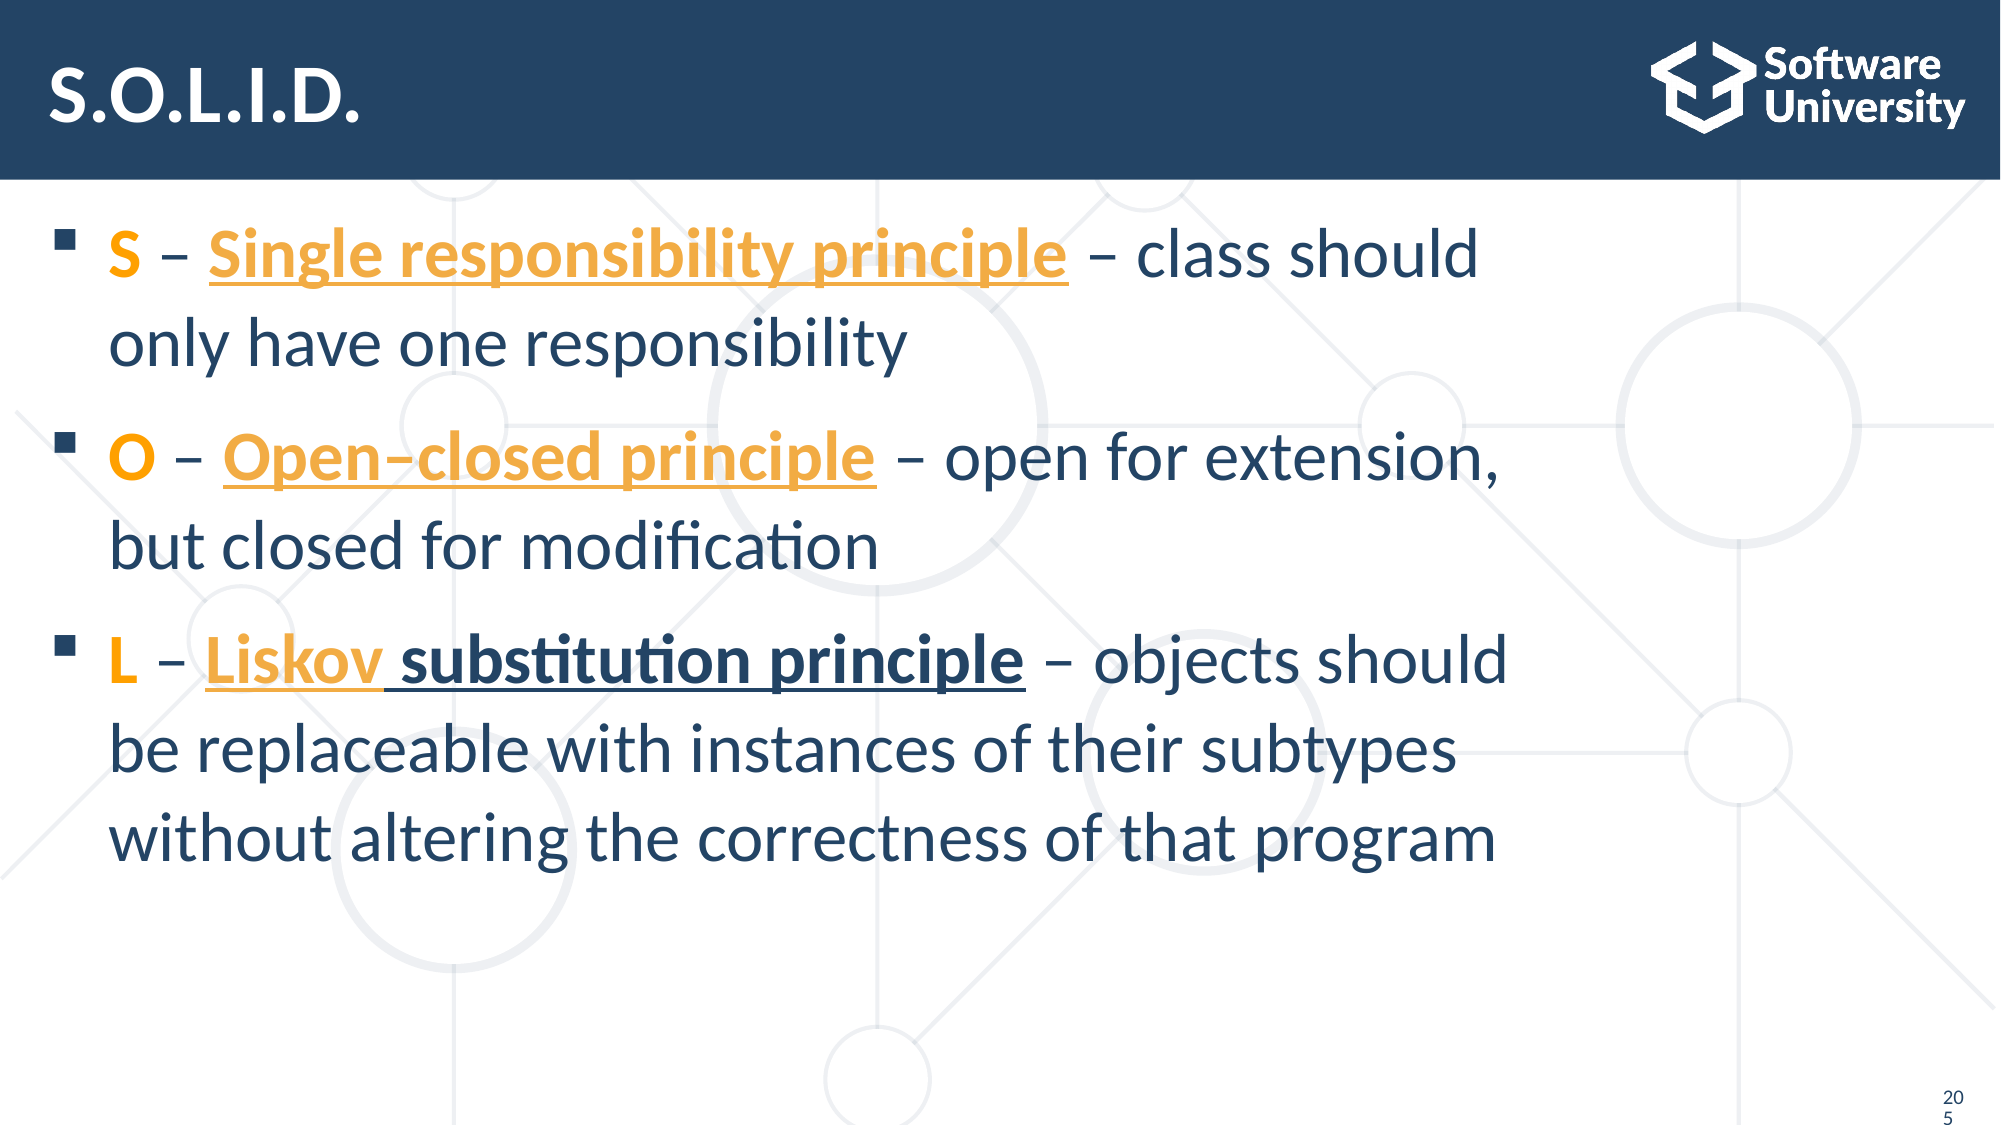

# S.O.L.I.D.
S – Single responsibility principle – class should
only have one responsibility
O – Open–closed principle – open for extension,
but closed for modification
L – Liskov substitution principle – objects should
be replaceable with instances of their subtypes
without altering the correctness of that program
205